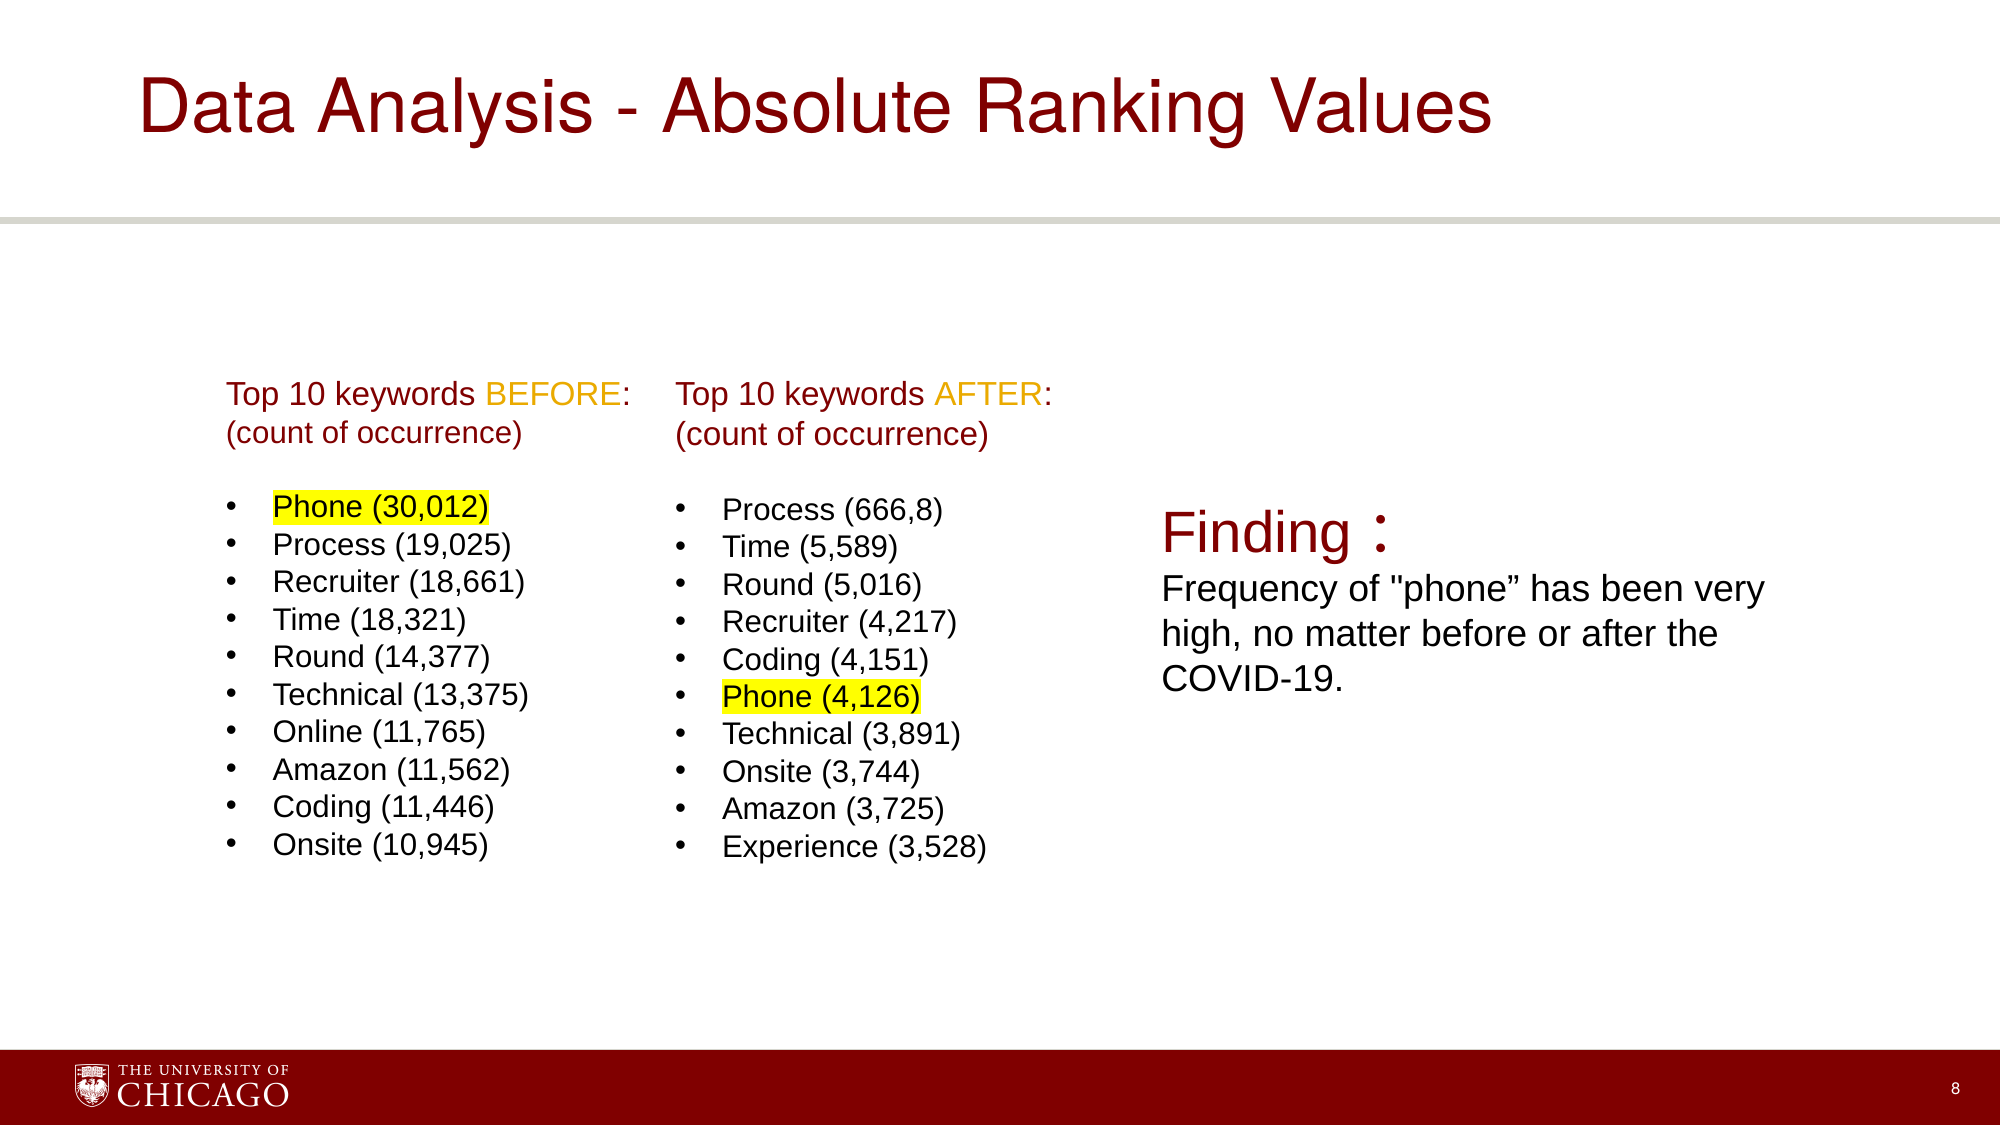

# Data Analysis - Absolute Ranking Values
Top 10 keywords BEFORE:
(count of occurrence)
Phone (30,012)
Process (19,025)
Recruiter (18,661)
Time (18,321)
Round (14,377)
Technical (13,375)
Online (11,765)
Amazon (11,562)
Coding (11,446)
Onsite (10,945)

Top 10 keywords AFTER:
(count of occurrence)
Process (666,8)
Time (5,589)
Round (5,016)
Recruiter (4,217)
Coding (4,151)
Phone (4,126)
Technical (3,891)
Onsite (3,744)
Amazon (3,725)
Experience (3,528)
Finding：
Frequency of "phone” has been very high, no matter before or after the COVID-19.

8